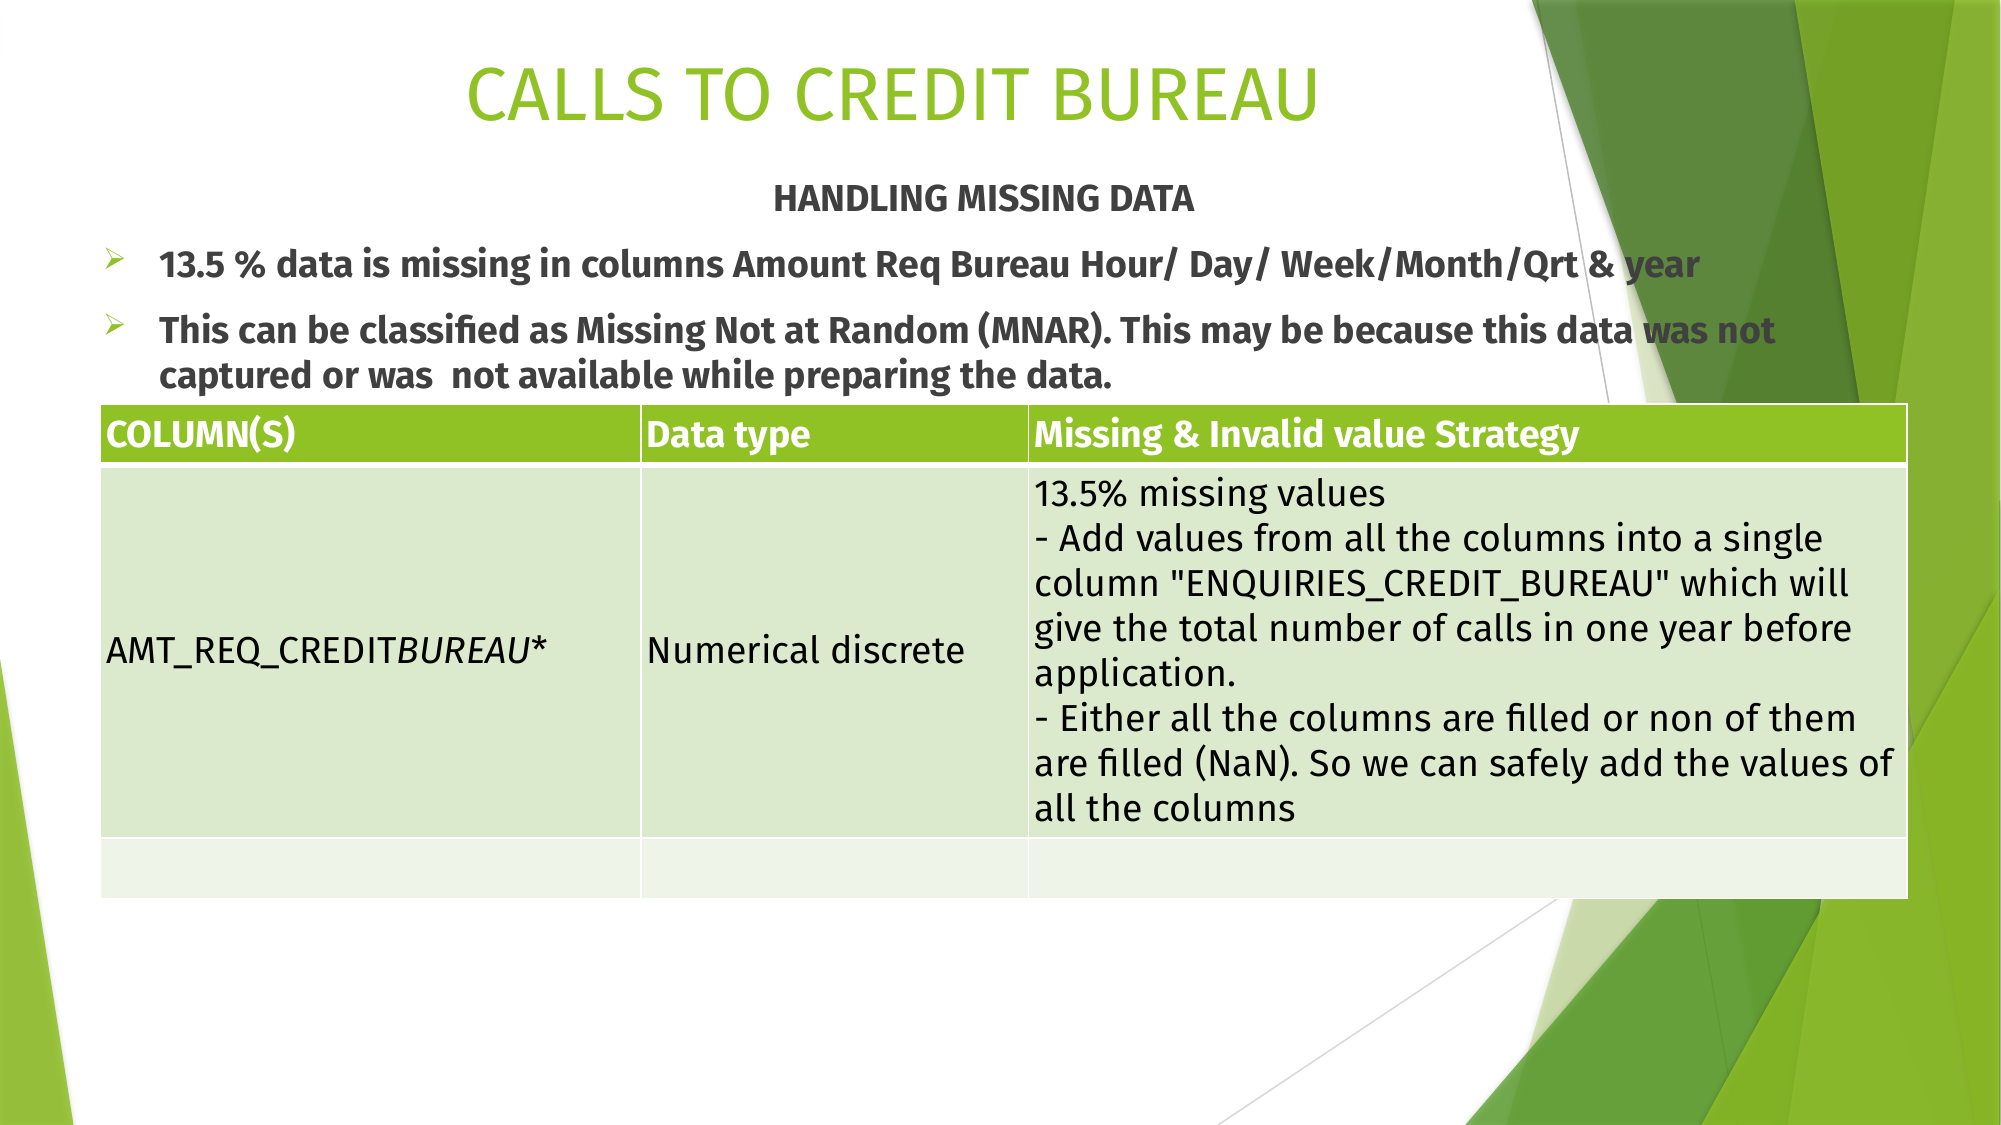

# CALLS TO CREDIT BUREAU

HANDLING MISSING DATA
13.5 % data is missing in columns Amount Req Bureau Hour/ Day/ Week/Month/Qrt & year
This can be classified as Missing Not at Random (MNAR). This may be because this data was not captured or was  not available while preparing the data.

| COLUMN(S) | Data type | Missing & Invalid value Strategy |
| --- | --- | --- |
| AMT\_REQ\_CREDITBUREAU\* | Numerical discrete | 13.5% missing values - Add values from all the columns into a single column "ENQUIRIES\_CREDIT\_BUREAU" which will give the total number of calls in one year before application. - Either all the columns are filled or non of them are filled (NaN). So we can safely add the values of all the columns |
|  |  |  |